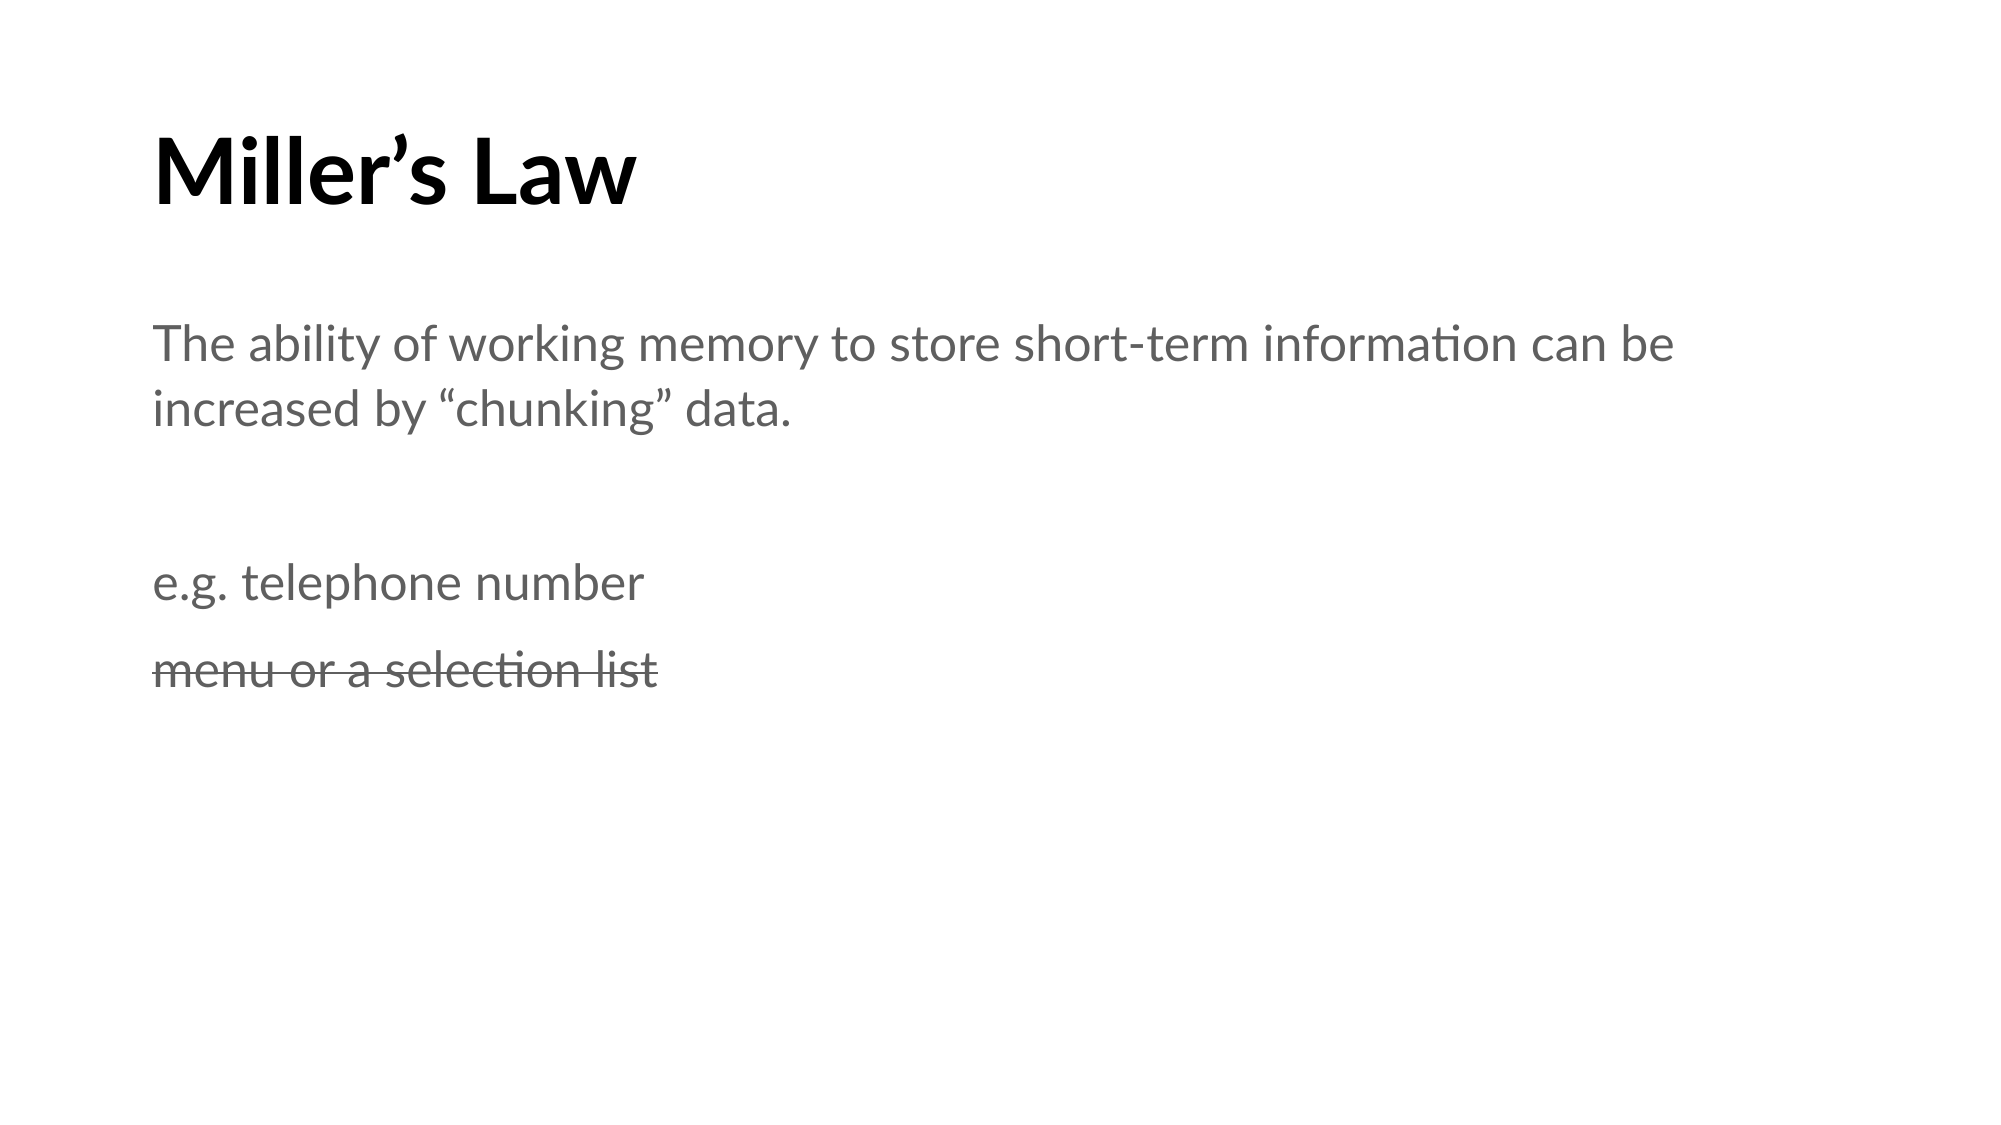

# Miller’s Law
The ability of working memory to store short-term information can be increased by “chunking” data.

e.g. telephone number
menu or a selection list